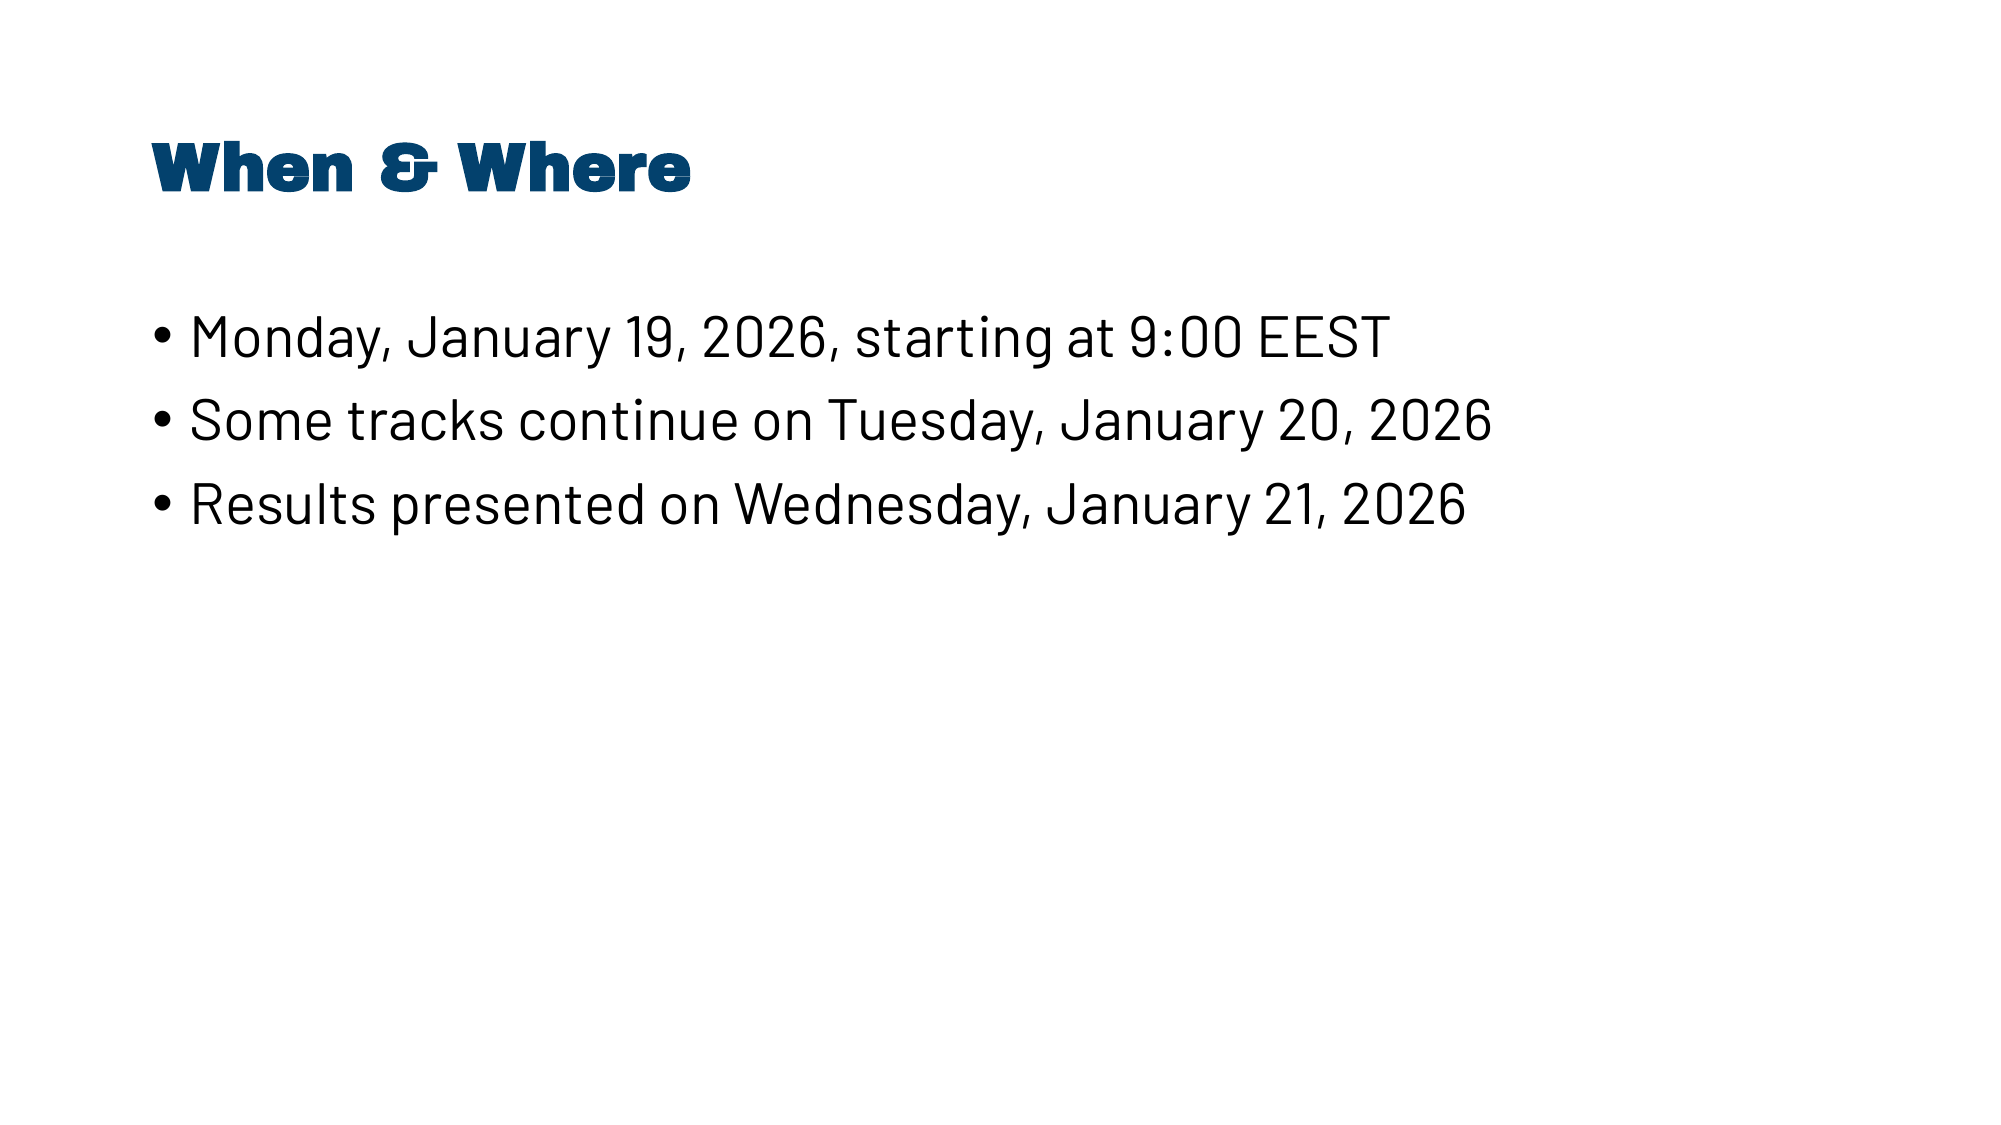

# When & Where
Monday, January 19, 2026, starting at 9:00 EEST
Some tracks continue on Tuesday, January 20, 2026
Results presented on Wednesday, January 21, 2026